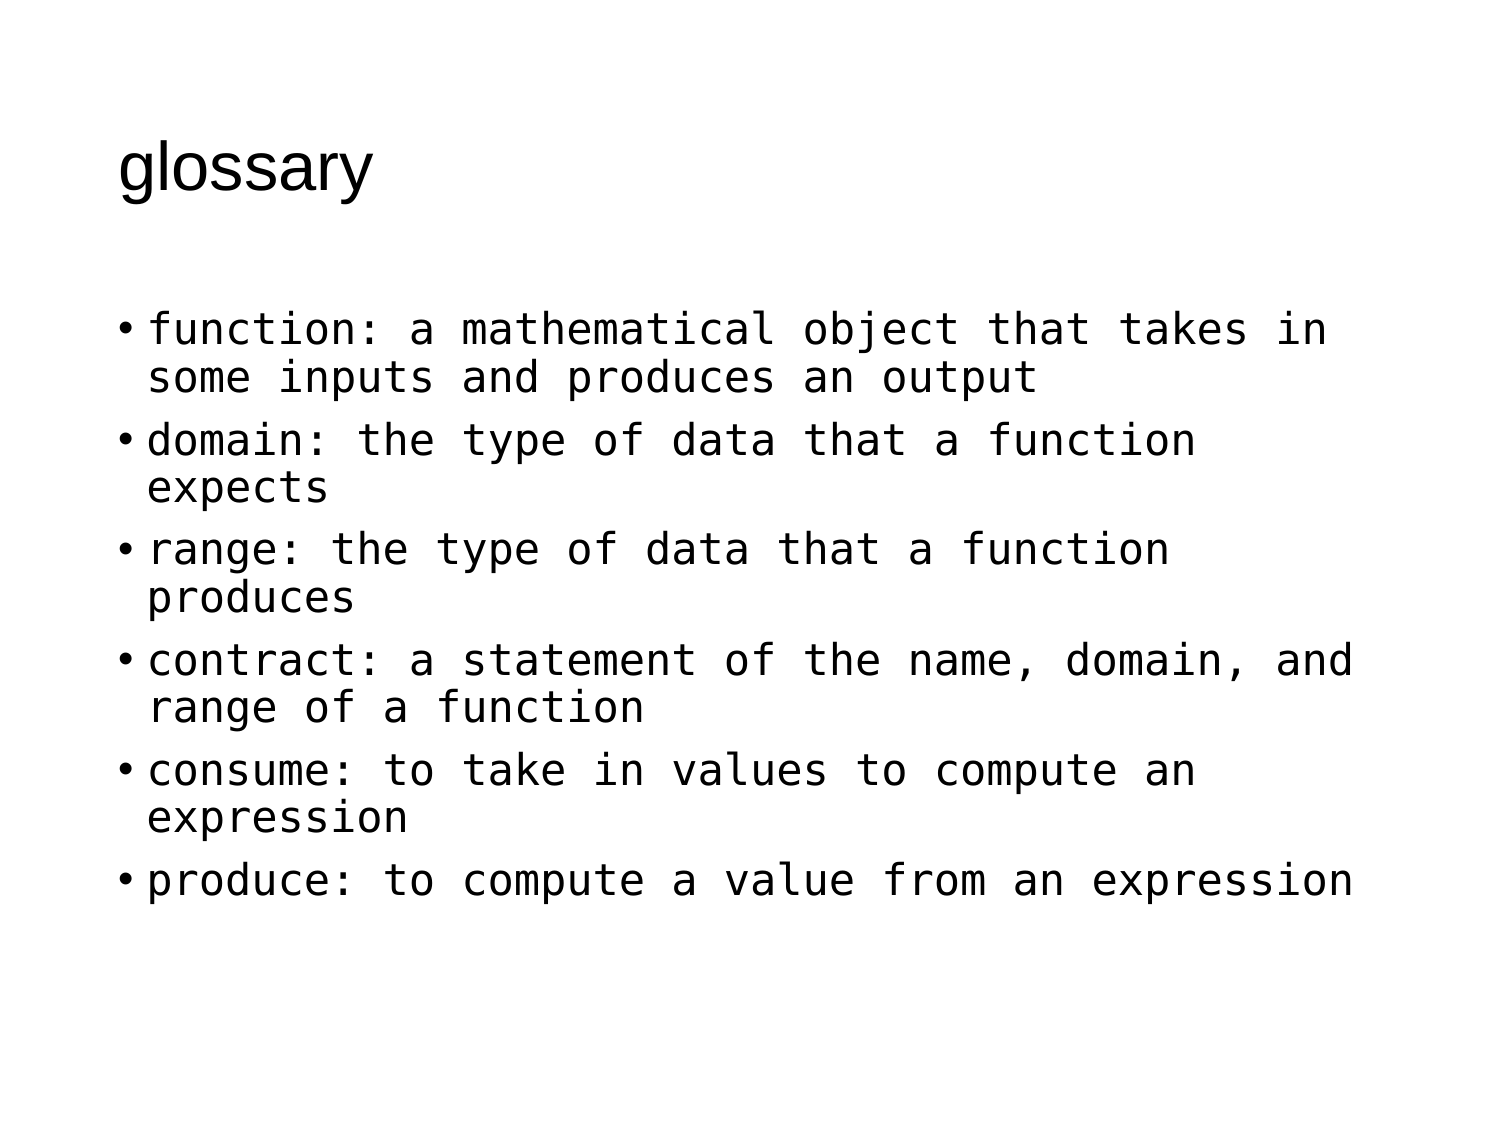

# glossary
function: a mathematical object that takes in some inputs and produces an output
domain: the type of data that a function expects
range: the type of data that a function produces
contract: a statement of the name, domain, and range of a function
consume: to take in values to compute an expression
produce: to compute a value from an expression